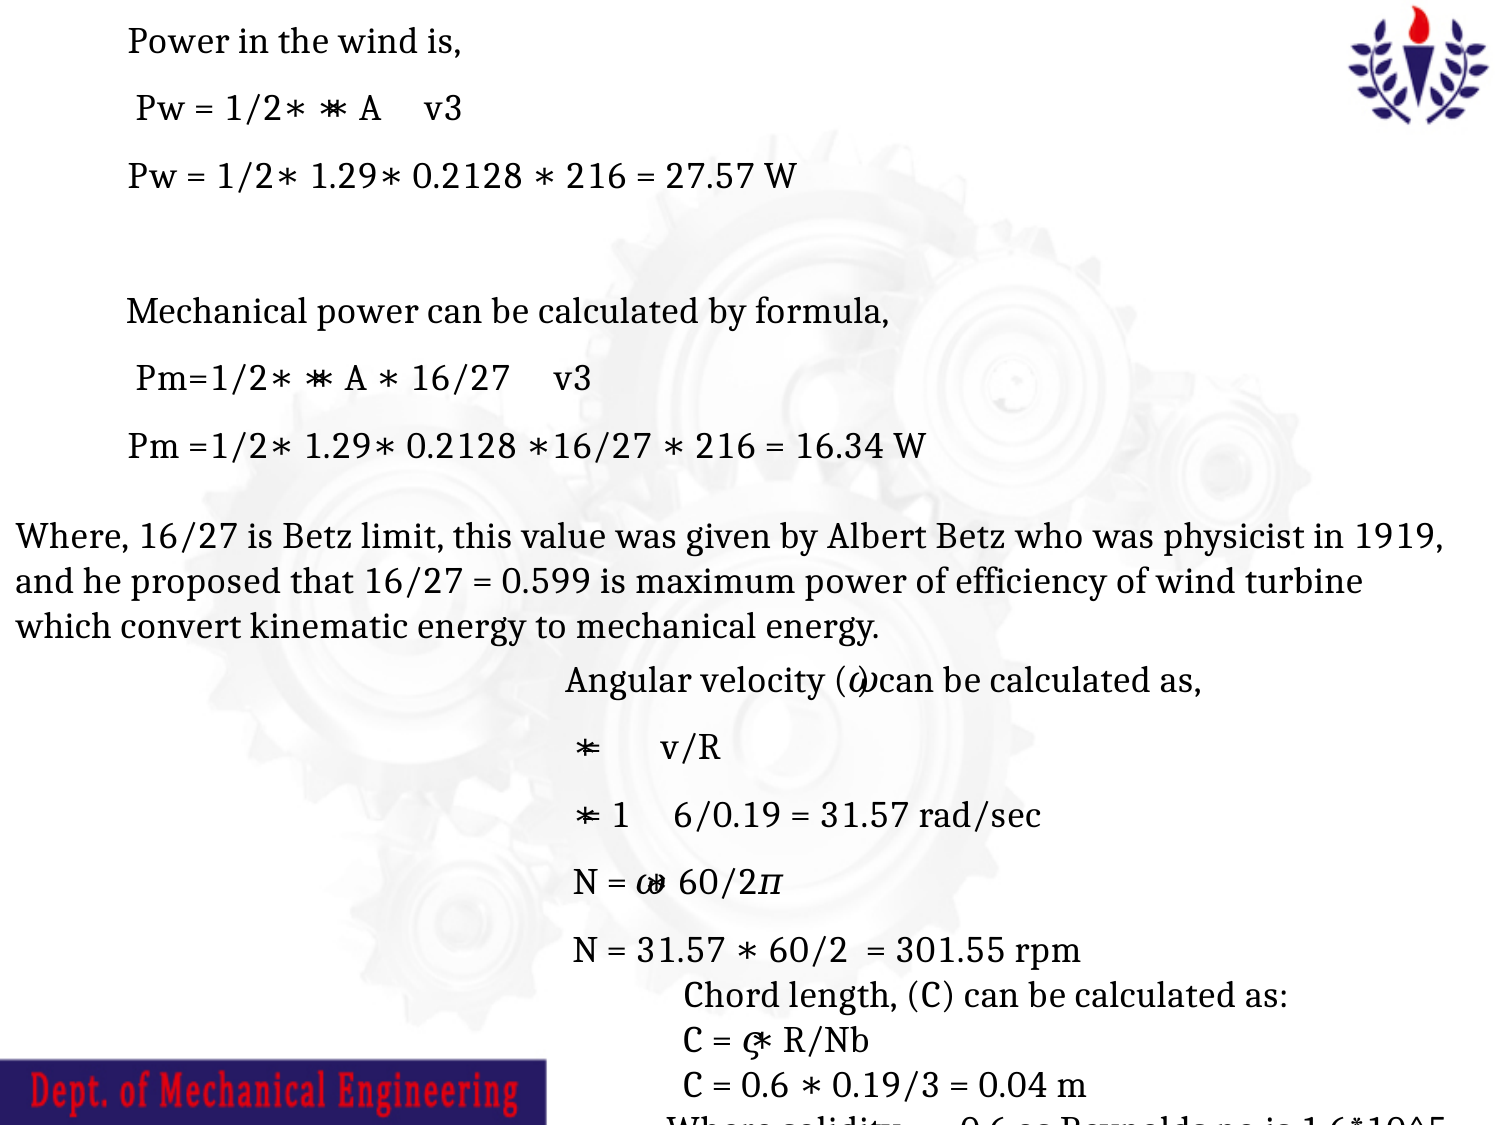

Power in the wind is,
 Pw = 1/2∗ 𝜌 ∗ A ∗ v3
Pw = 1/2∗ 1.29∗ 0.2128 ∗ 216 = 27.57 W
Mechanical power can be calculated by formula,
 Pm=1/2∗ 𝜌 ∗ A ∗ 16/27 ∗ v3
Pm =1/2∗ 1.29∗ 0.2128 ∗16/27 ∗ 216 = 16.34 W
Where, 16/27 is Betz limit, this value was given by Albert Betz who was physicist in 1919, and he proposed that 16/27 = 0.599 is maximum power of efficiency of wind turbine which convert kinematic energy to mechanical energy.
Angular velocity (𝜔) can be calculated as,
 𝜔 = 𝜆 ∗ v/R
 𝜔 = 1 ∗ 6/0.19 = 31.57 rad/sec
 N = 𝜔 ∗ 60/2𝜋
 N = 31.57 ∗ 60/2𝜋 = 301.55 rpm
                            Chord length, (C) can be calculated as:
                            C = 𝜍 ∗ R/Nb
                            C = 0.6 ∗ 0.19/3 = 0.04 m
                          Where solidity, 𝜍 = 0.6 as Reynolds no is 1.6*10^5